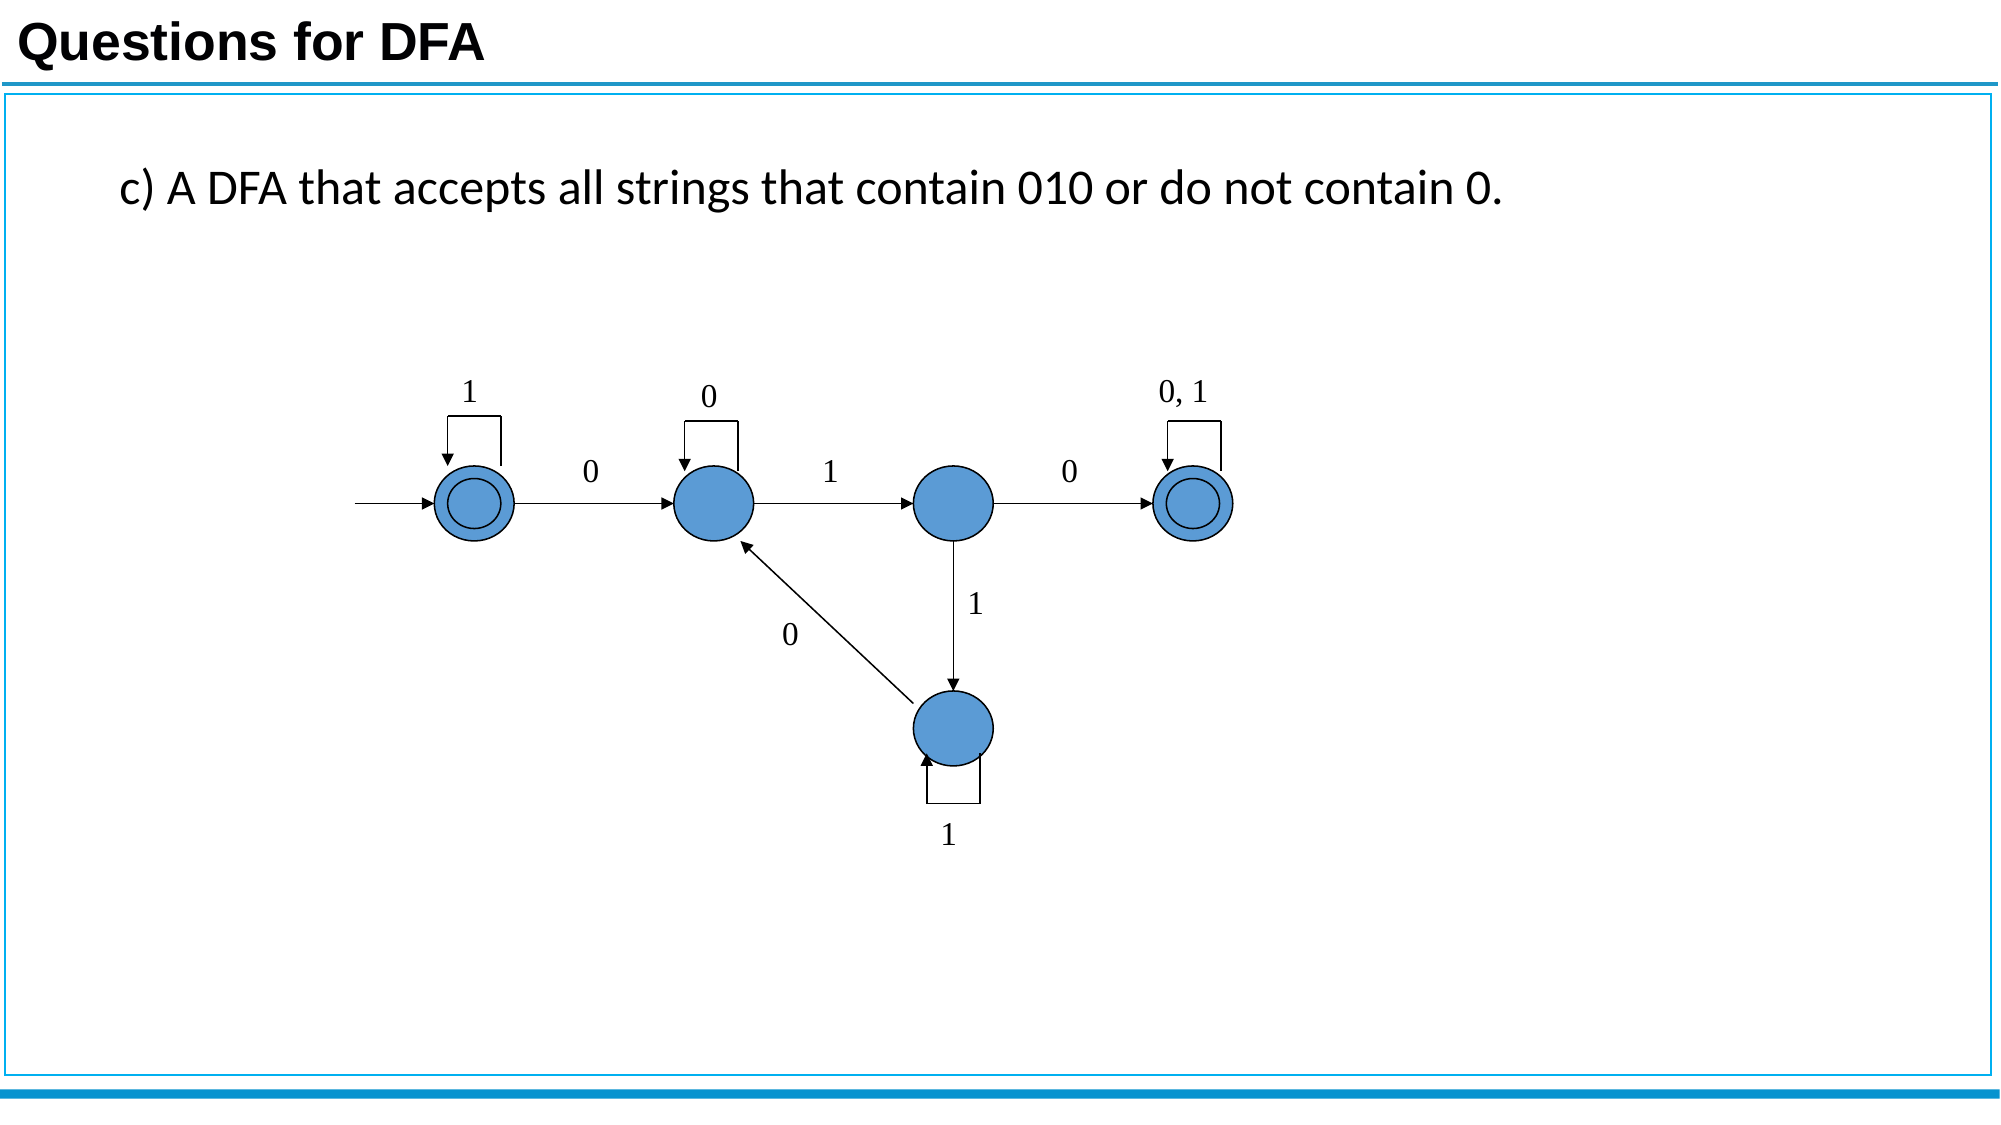

Questions for DFA

c) A DFA that accepts all strings that contain 010 or do not contain 0.
1
0, 1
0
0
1
0

1
0

1